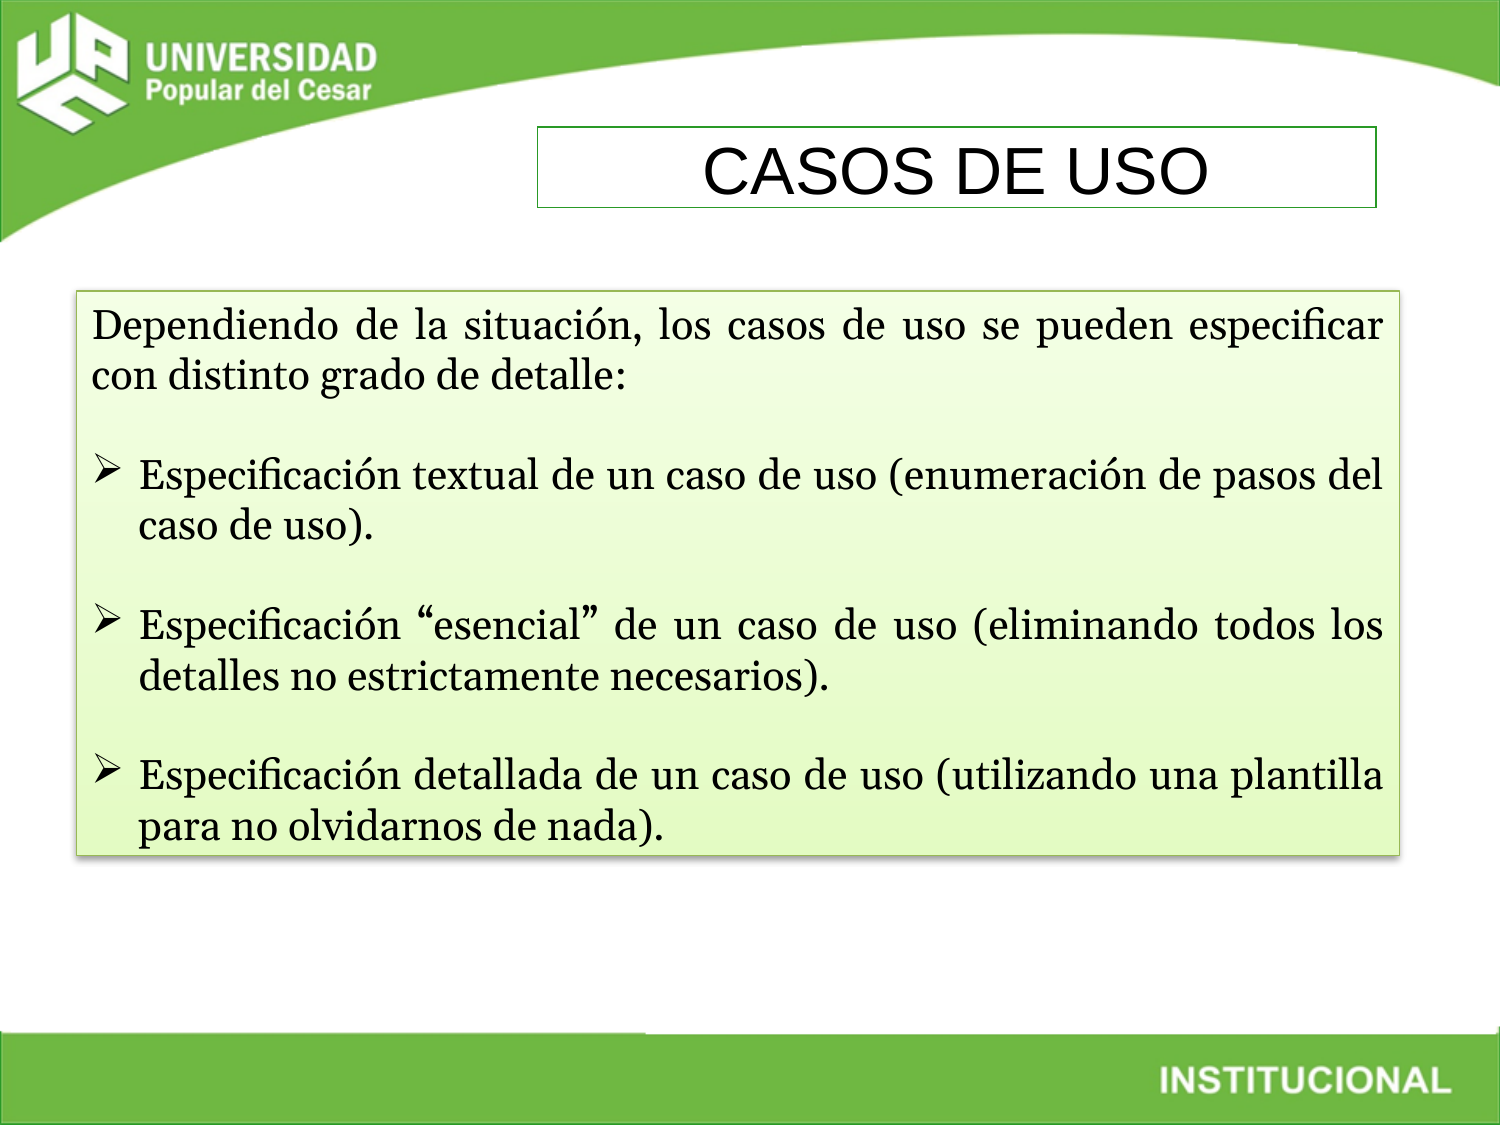

CASOS DE USO
Dependiendo de la situación, los casos de uso se pueden especificar con distinto grado de detalle:

Especificación textual de un caso de uso (enumeración de pasos del caso de uso).

Especificación “esencial” de un caso de uso (eliminando todos los detalles no estrictamente necesarios).

Especificación detallada de un caso de uso (utilizando una plantilla para no olvidarnos de nada).